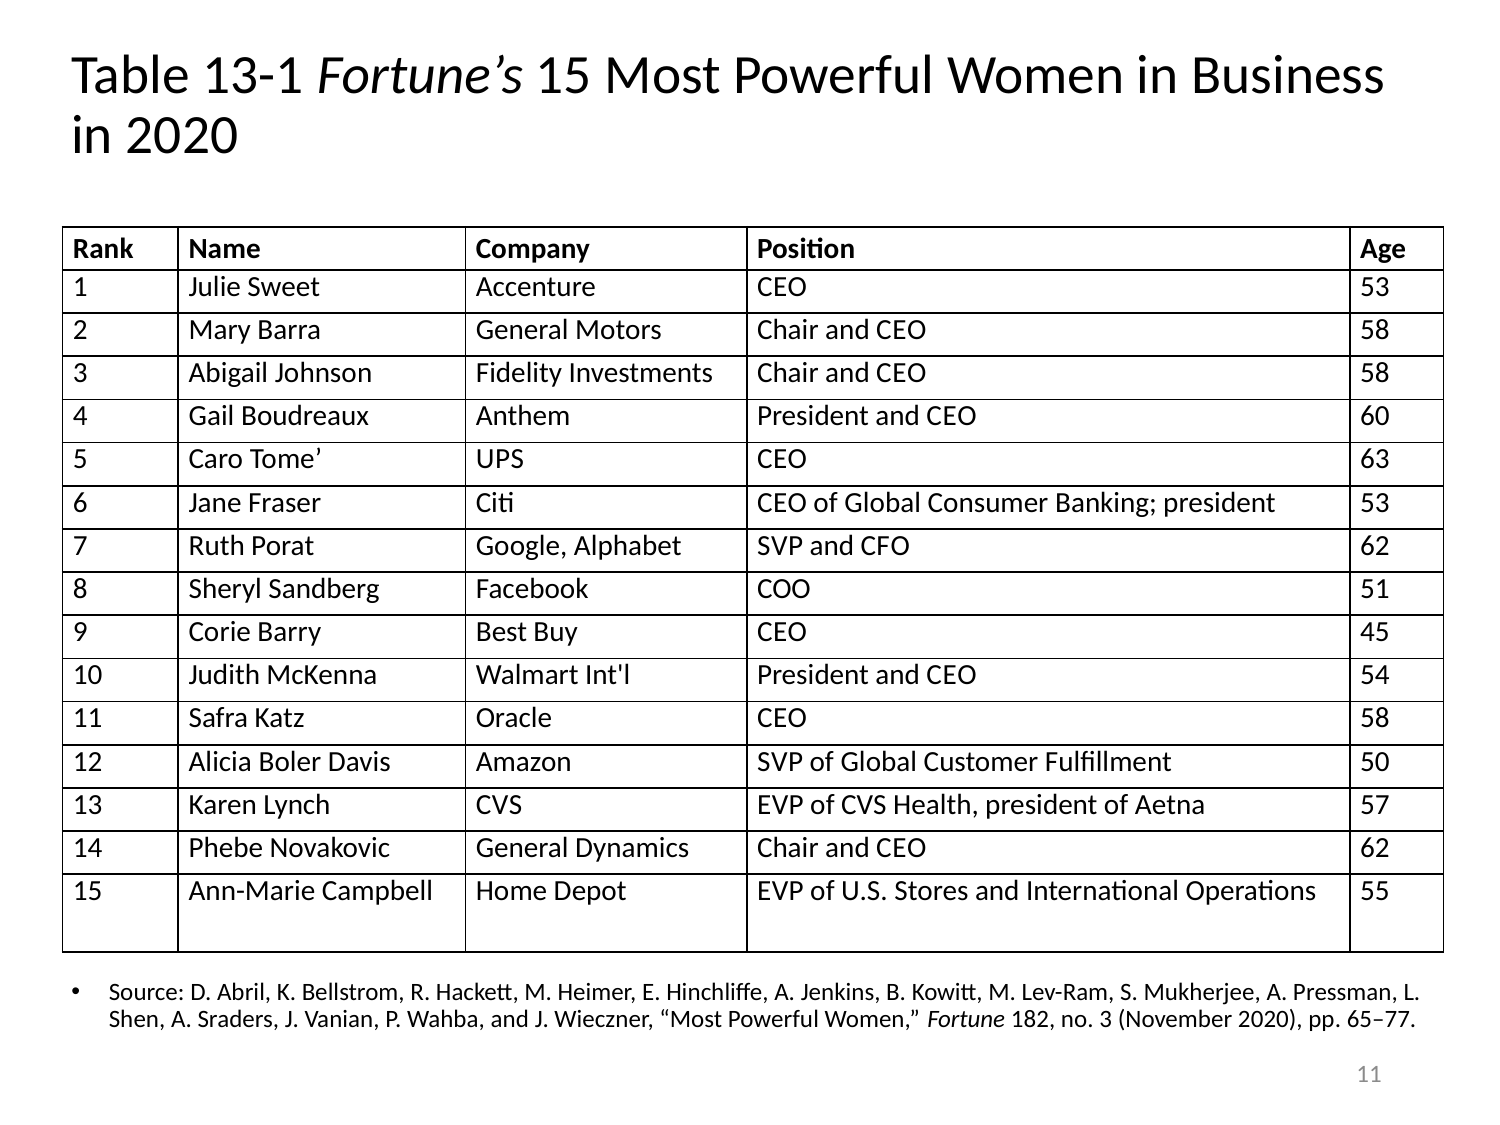

# Table 13-1 Fortune’s 15 Most Powerful Women in Business in 2020
| Rank | Name | Company | Position | Age |
| --- | --- | --- | --- | --- |
| 1 | Julie Sweet | Accenture | C E O | 53 |
| 2 | Mary Barra | General Motors | Chair and C E O | 58 |
| 3 | Abigail Johnson | Fidelity Investments | Chair and C E O | 58 |
| 4 | Gail Boudreaux | Anthem | President and C E O | 60 |
| 5 | Caro Tome’ | U P S | C E O | 63 |
| 6 | Jane Fraser | Citi | C E O of Global Consumer Banking; president | 53 |
| 7 | Ruth Porat | Google, Alphabet | S V P and C F O | 62 |
| 8 | Sheryl Sandberg | Facebook | COO | 51 |
| 9 | Corie Barry | Best Buy | C E O | 45 |
| 10 | Judith McKenna | Walmart Int'l | President and C E O | 54 |
| 11 | Safra Katz | Oracle | C E O | 58 |
| 12 | Alicia Boler Davis | Amazon | S V P of Global Customer Fulfillment | 50 |
| 13 | Karen Lynch | C V S | E V P of CVS Health, president of Aetna | 57 |
| 14 | Phebe Novakovic | General Dynamics | Chair and C E O | 62 |
| 15 | Ann-Marie Campbell | Home Depot | E V P of U.S. Stores and International Operations | 55 |
Source: D. Abril, K. Bellstrom, R. Hackett, M. Heimer, E. Hinchliffe, A. Jenkins, B. Kowitt, M. Lev-Ram, S. Mukherjee, A. Pressman, L. Shen, A. Sraders, J. Vanian, P. Wahba, and J. Wieczner, “Most Powerful Women,” Fortune 182, no. 3 (November 2020), pp. 65–77.
11